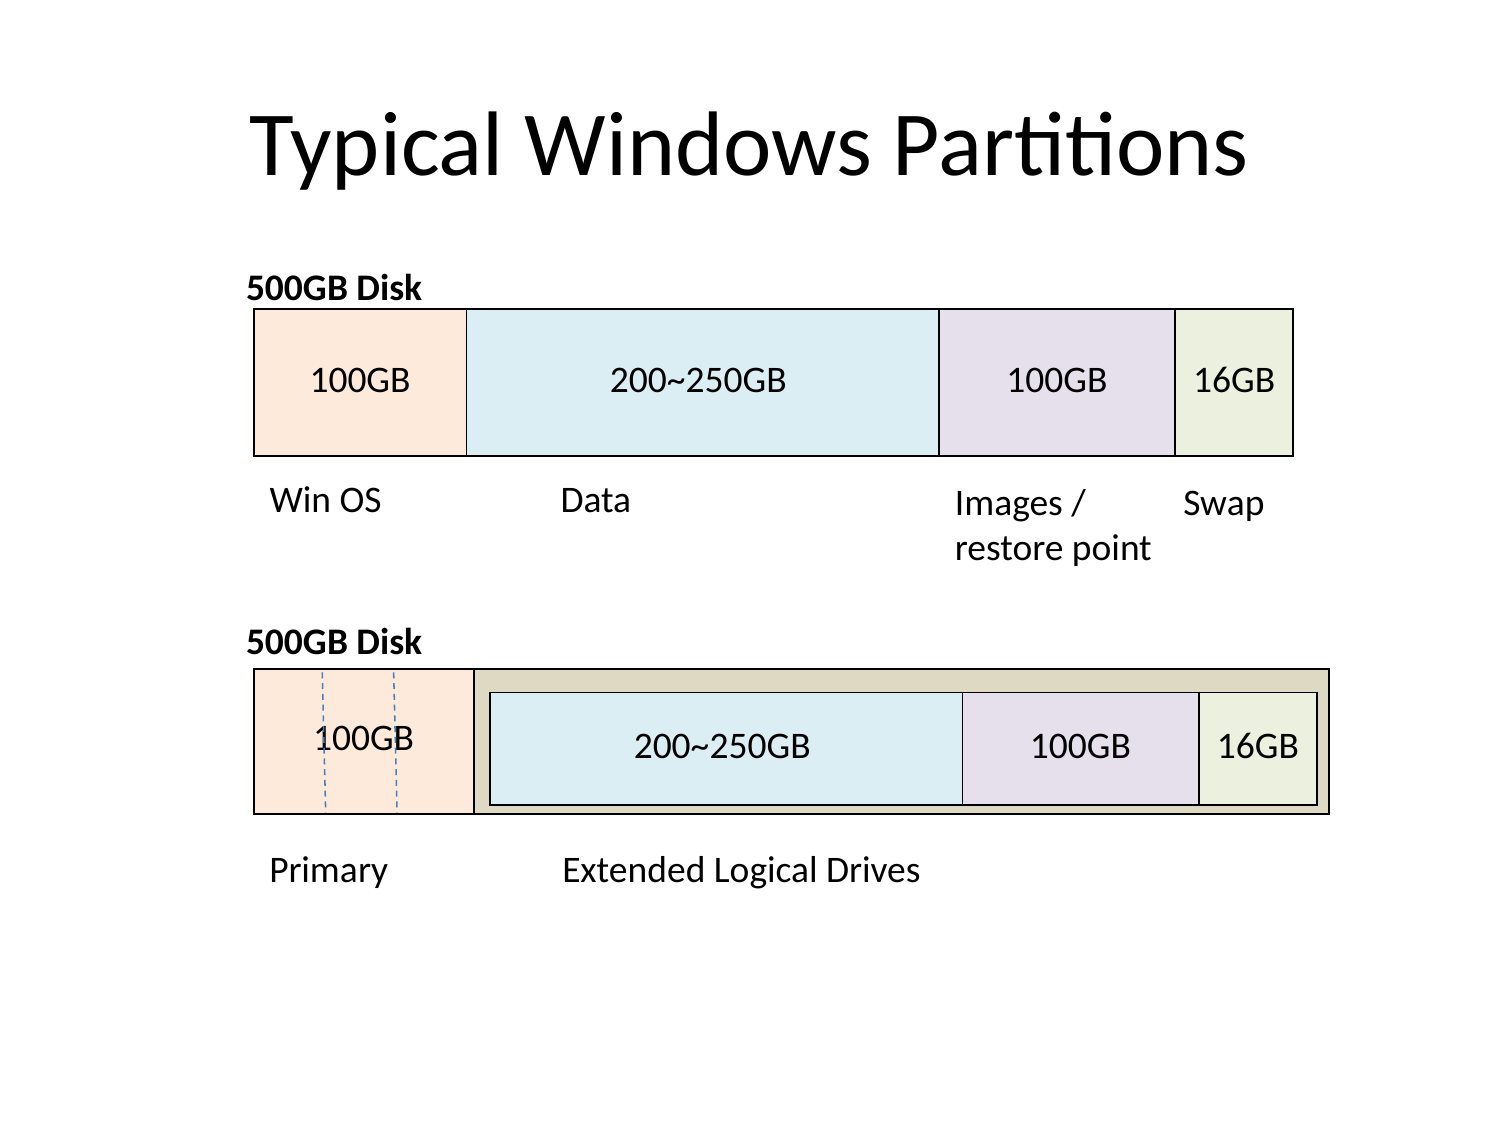

# Typical Windows Partitions
500GB Disk
| 100GB | 200~250GB | 100GB | 16GB |
| --- | --- | --- | --- |
Win OS
Data
Images /
restore point
Swap
500GB Disk
| 100GB |  |
| --- | --- |
| 200~250GB | 100GB | 16GB |
| --- | --- | --- |
Primary
Extended Logical Drives